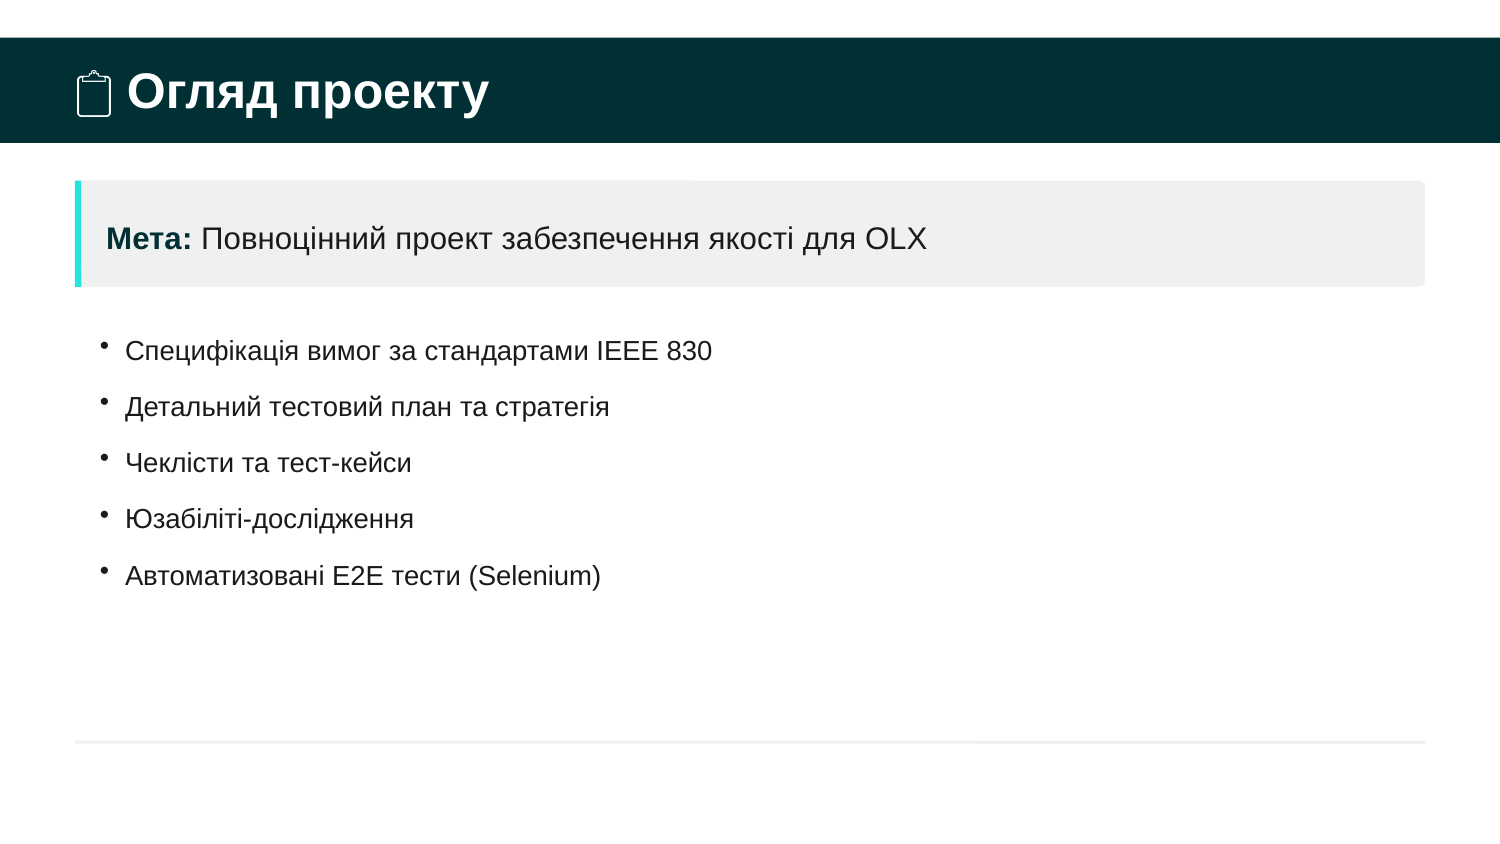

📋 Огляд проекту

Мета: Повноцінний проект забезпечення якості для OLX
Специфікація вимог за стандартами IEEE 830
Детальний тестовий план та стратегія
Чеклісти та тест-кейси
Юзабіліті-дослідження
Автоматизовані E2E тести (Selenium)